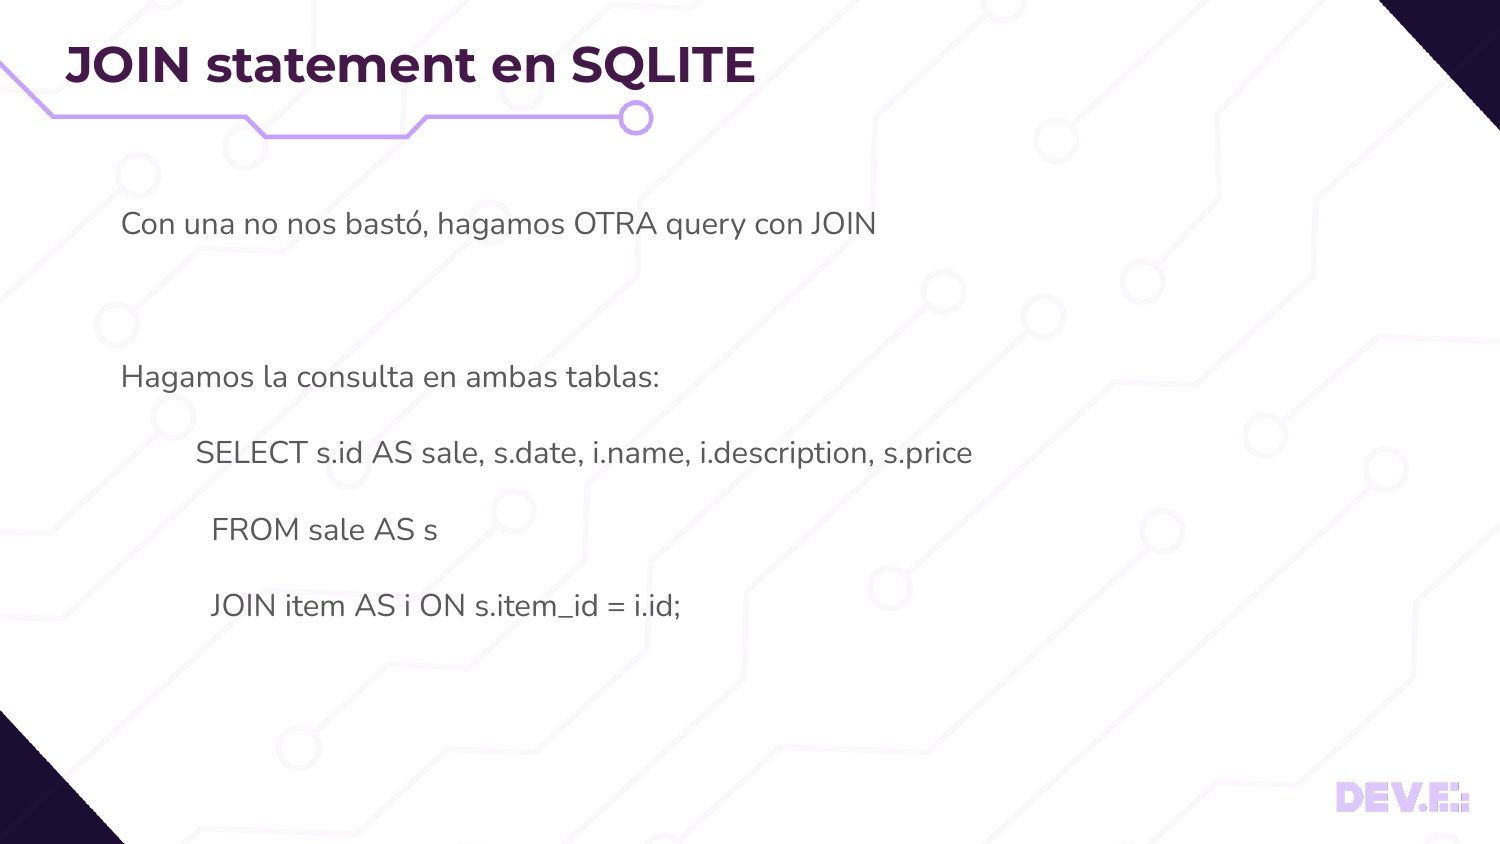

# JOIN statement en SQLITE
Con una no nos bastó, hagamos OTRA query con JOIN

Hagamos la consulta en ambas tablas:
SELECT s.id AS sale, s.date, i.name, i.description, s.price
  FROM sale AS s
  JOIN item AS i ON s.item_id = i.id;